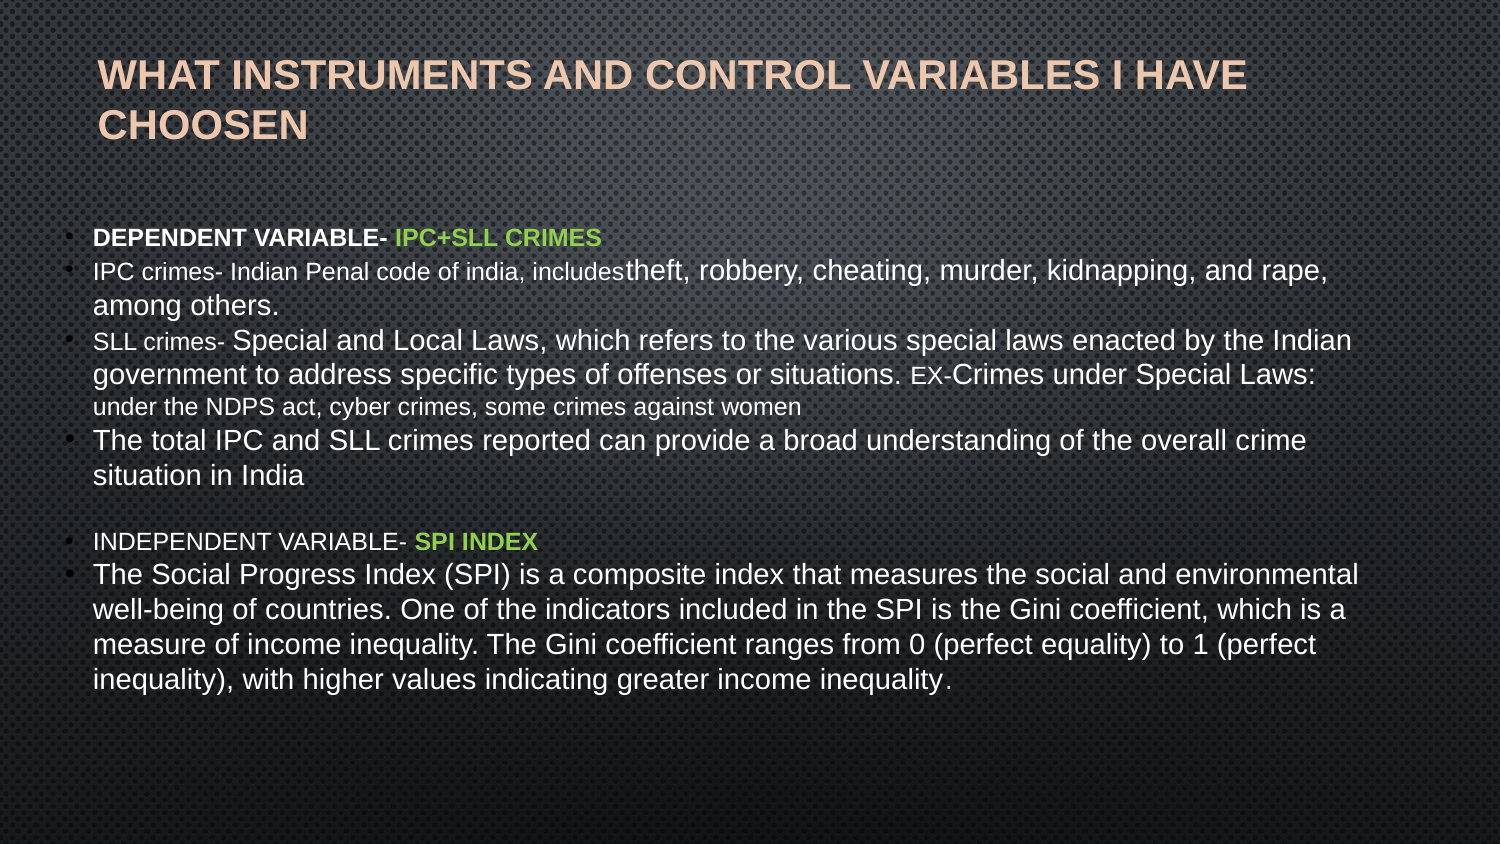

WHAT INSTRUMENTS AND CONTROL VARIABLES I HAVE CHOOSEN
DEPENDENT VARIABLE- IPC+SLL CRIMES
IPC crimes- Indian Penal code of india, includestheft, robbery, cheating, murder, kidnapping, and rape, among others.
SLL crimes- Special and Local Laws, which refers to the various special laws enacted by the Indian government to address specific types of offenses or situations. EX-Crimes under Special Laws: under the NDPS act, cyber crimes, some crimes against women
The total IPC and SLL crimes reported can provide a broad understanding of the overall crime situation in India

INDEPENDENT VARIABLE- SPI INDEX
The Social Progress Index (SPI) is a composite index that measures the social and environmental well-being of countries. One of the indicators included in the SPI is the Gini coefficient, which is a measure of income inequality. The Gini coefficient ranges from 0 (perfect equality) to 1 (perfect inequality), with higher values indicating greater income inequality.